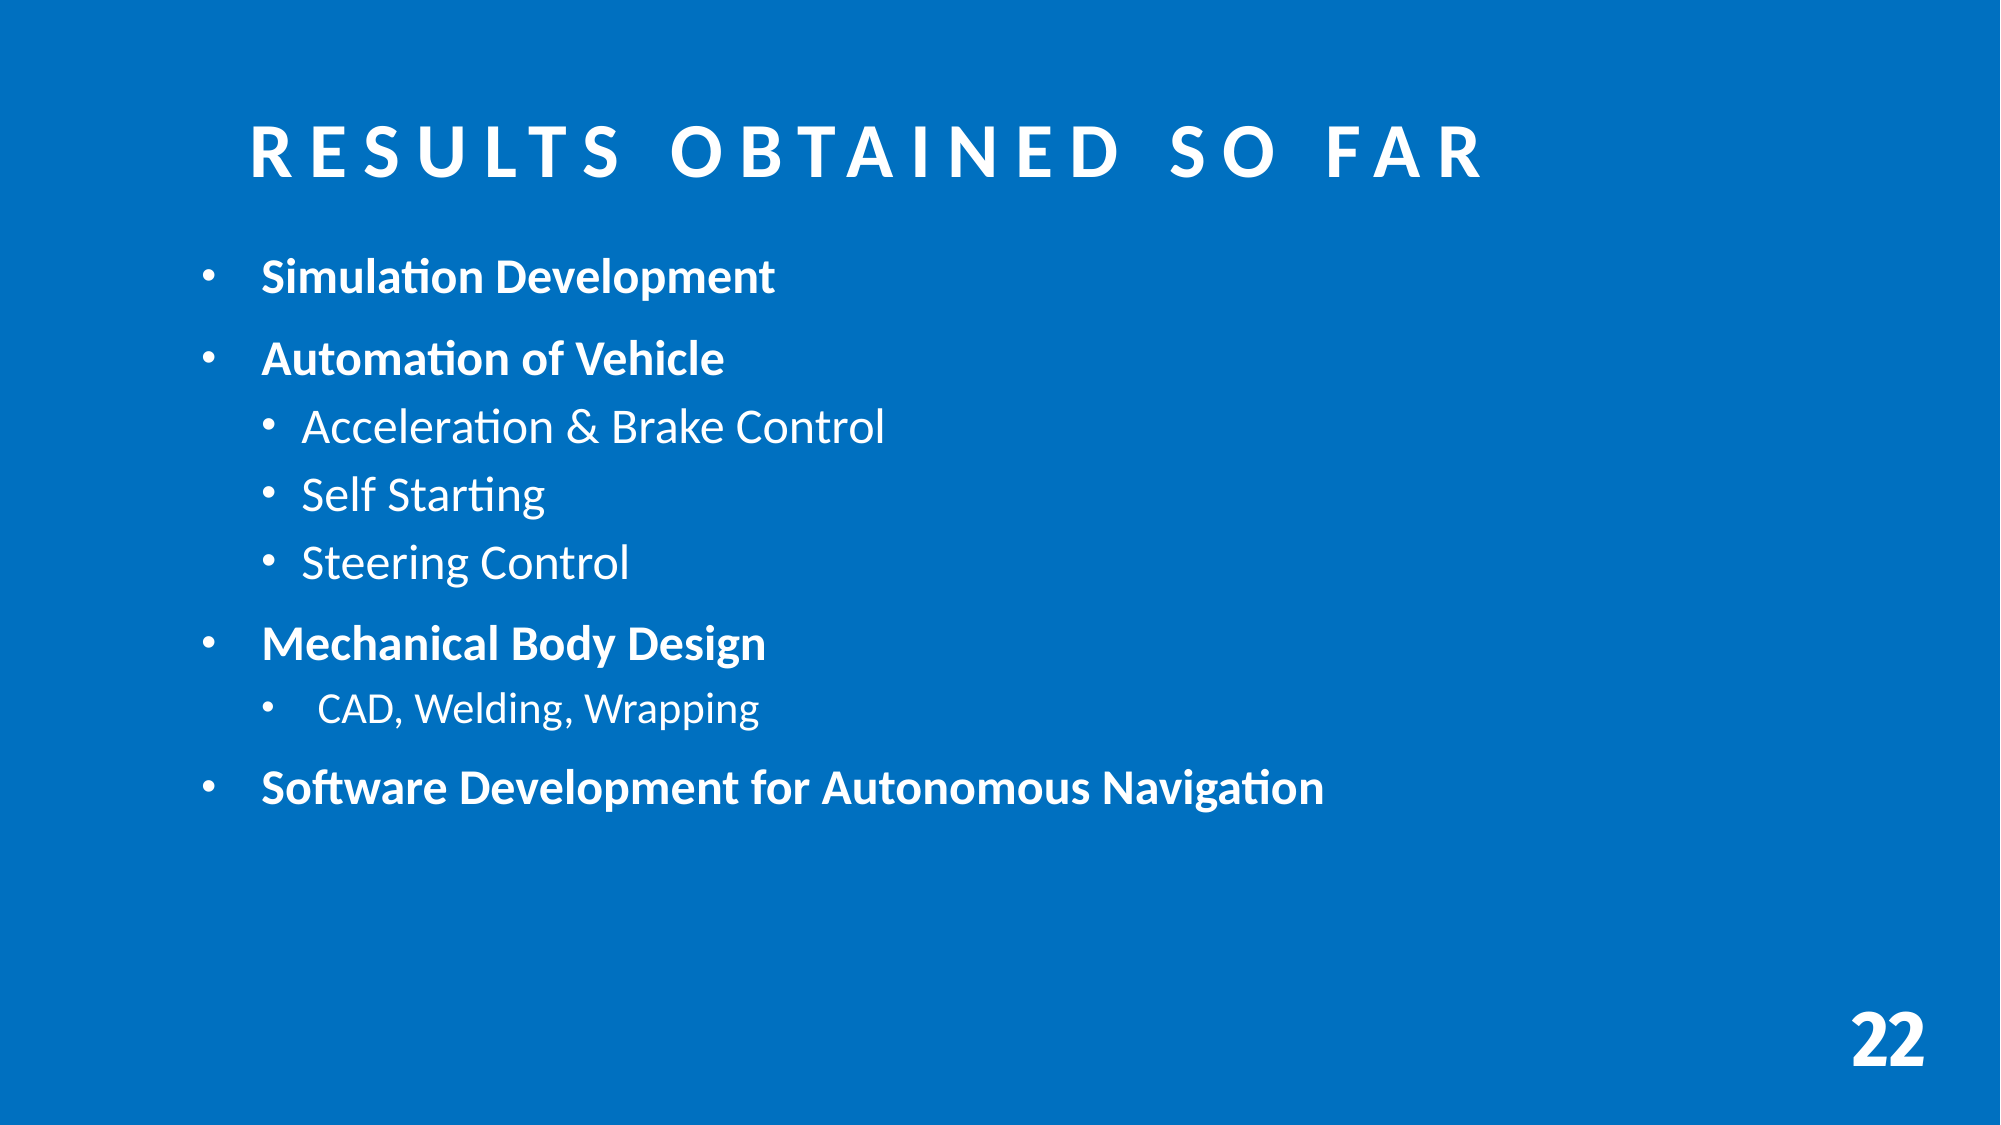

# Results obtained so far

Simulation Development
Automation of Vehicle
Acceleration & Brake Control
Self Starting
Steering Control
Mechanical Body Design
CAD, Welding, Wrapping
Software Development for Autonomous Navigation

22